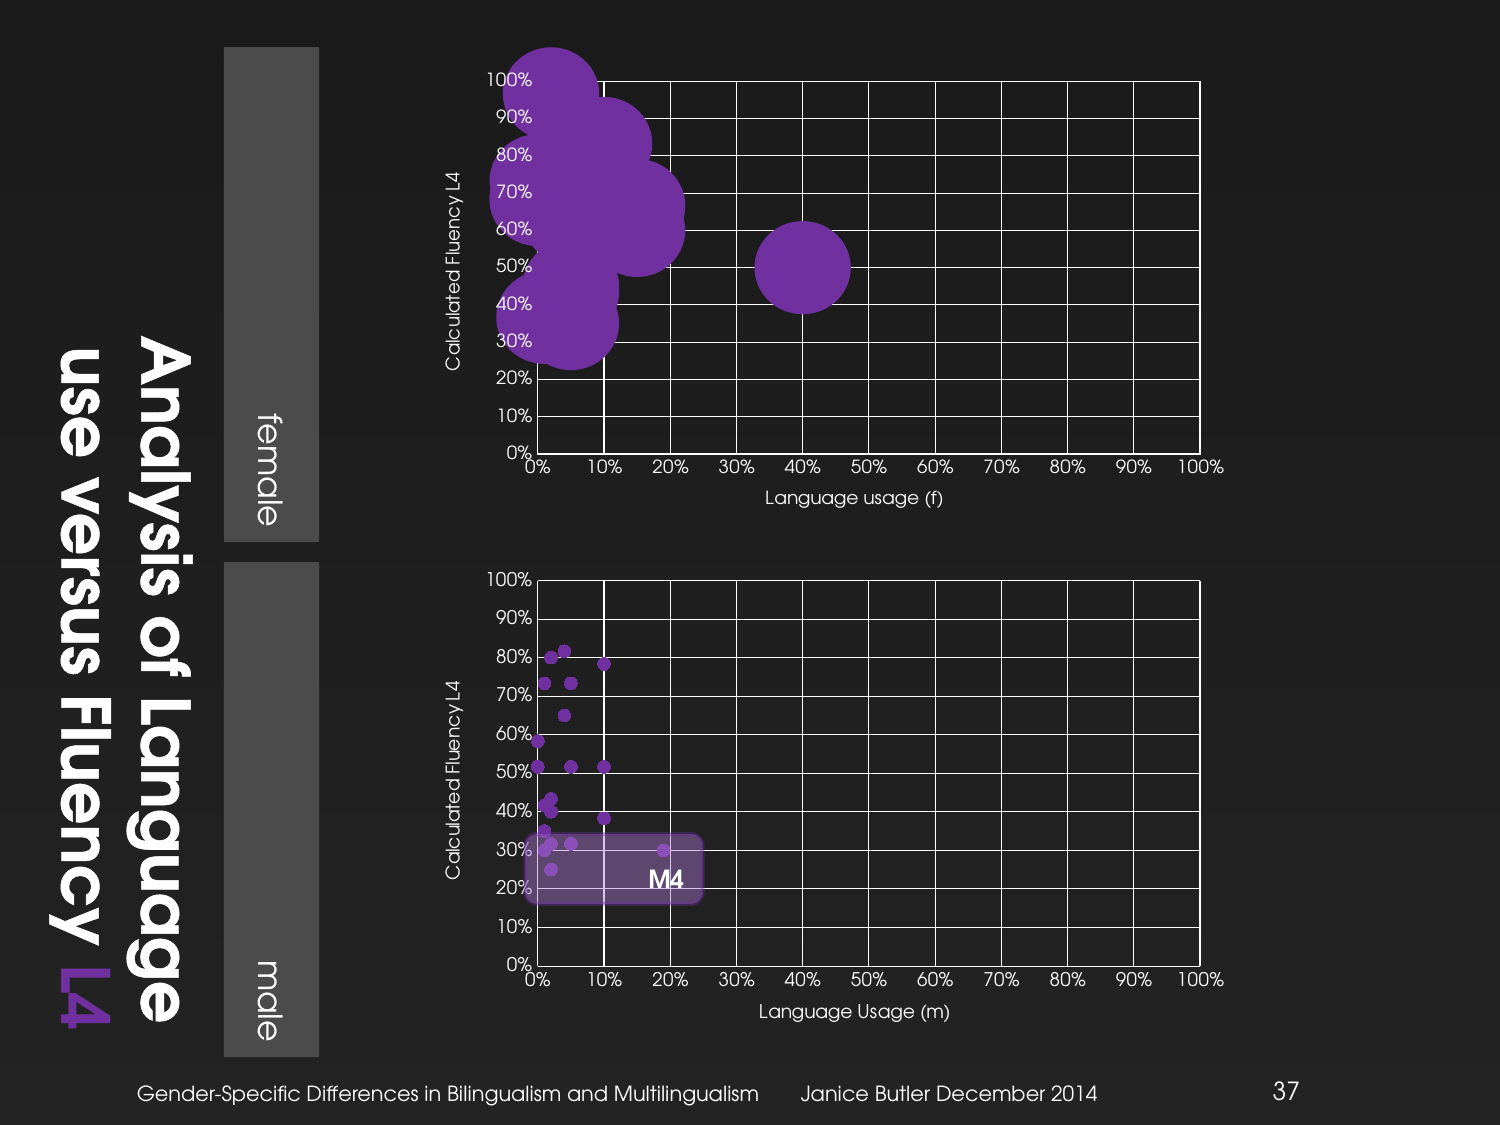

female

### Chart

| Category | Calculated Fluency L4 |
|---|---|
# Analysis of Language
use versus Fluency L4

### Chart

| Category | Calculated Fluency L4 |
|---|---|
male

Gender-Specific Differences in Bilingualism and Multilingualism
Janice Butler December 2014
37